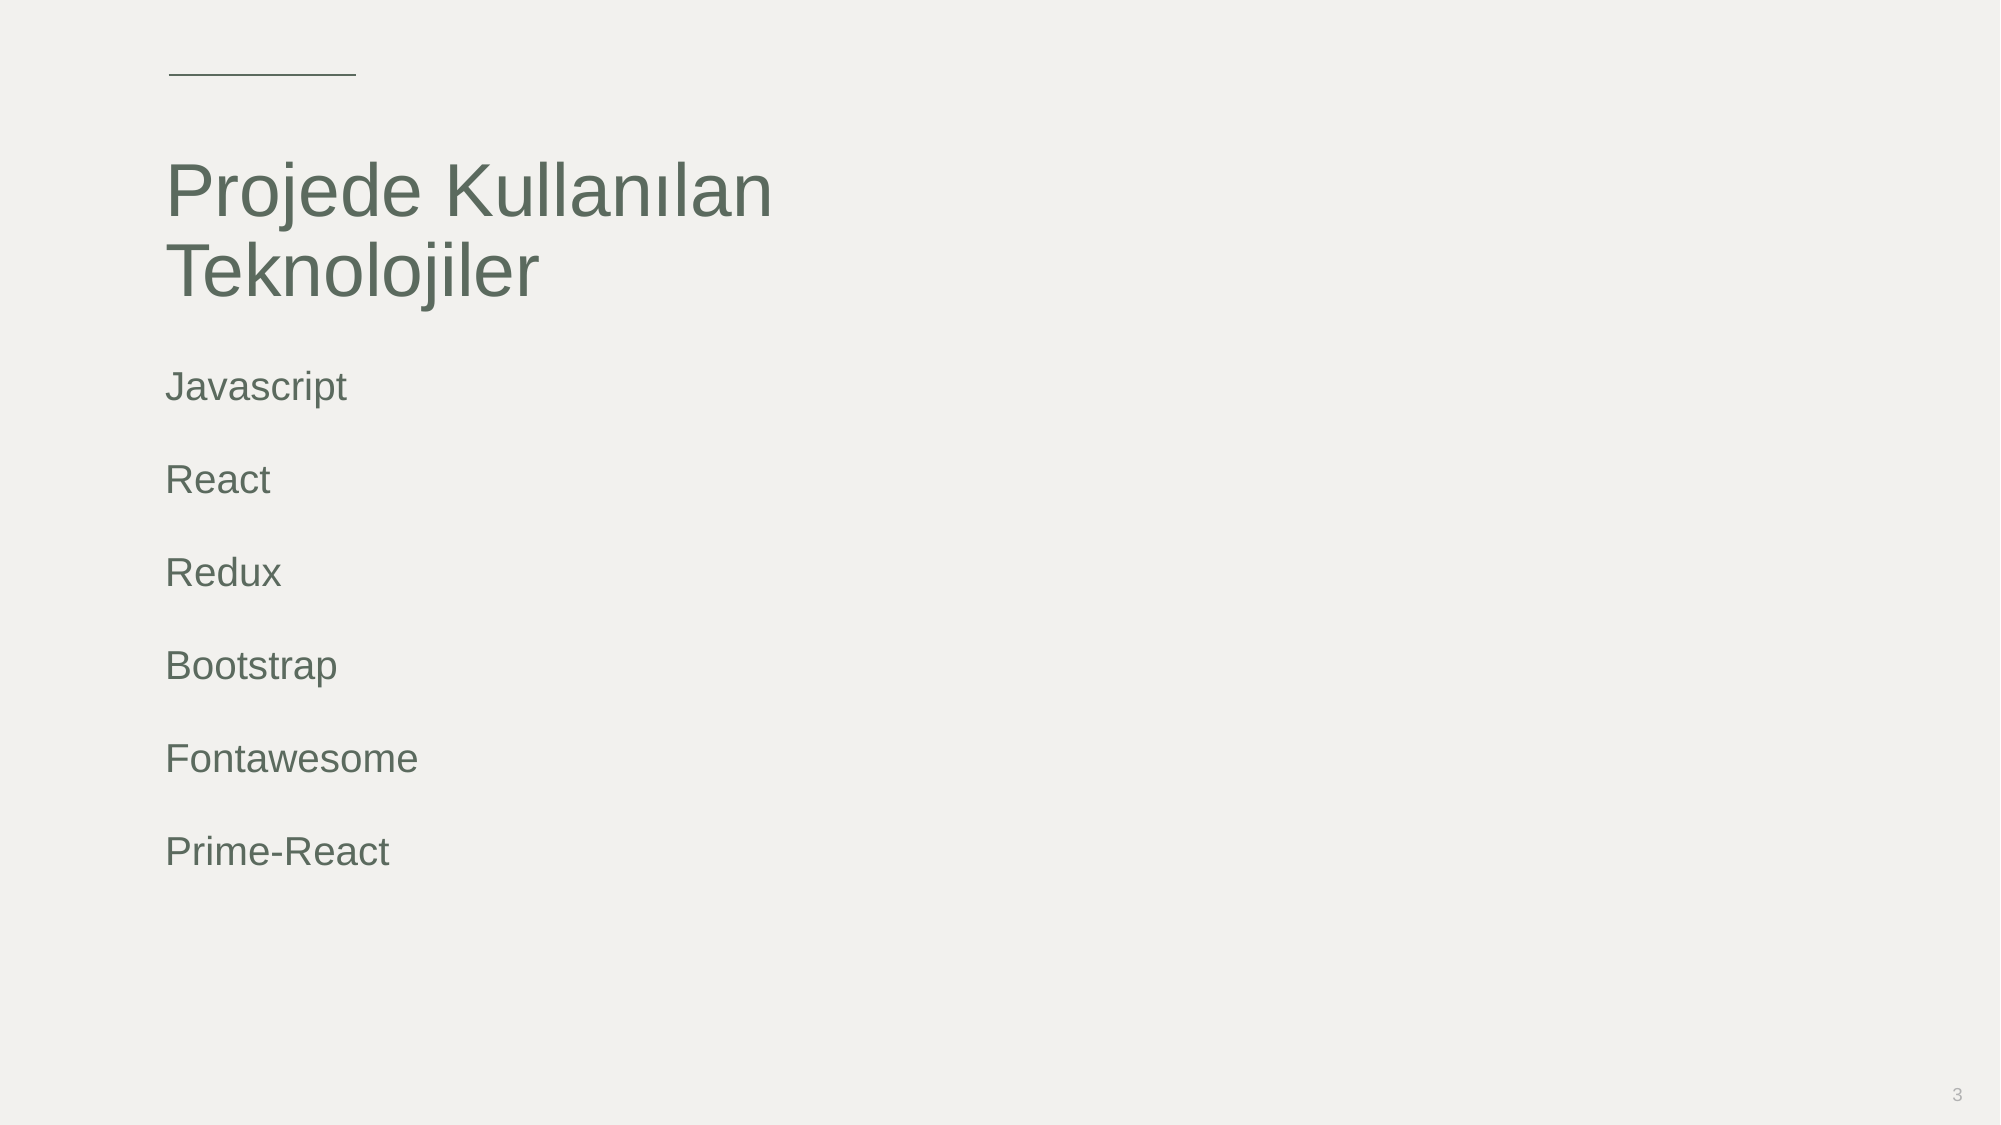

# Projede Kullanılan Teknolojiler
Javascript
React
Redux
Bootstrap
Fontawesome
Prime-React
3